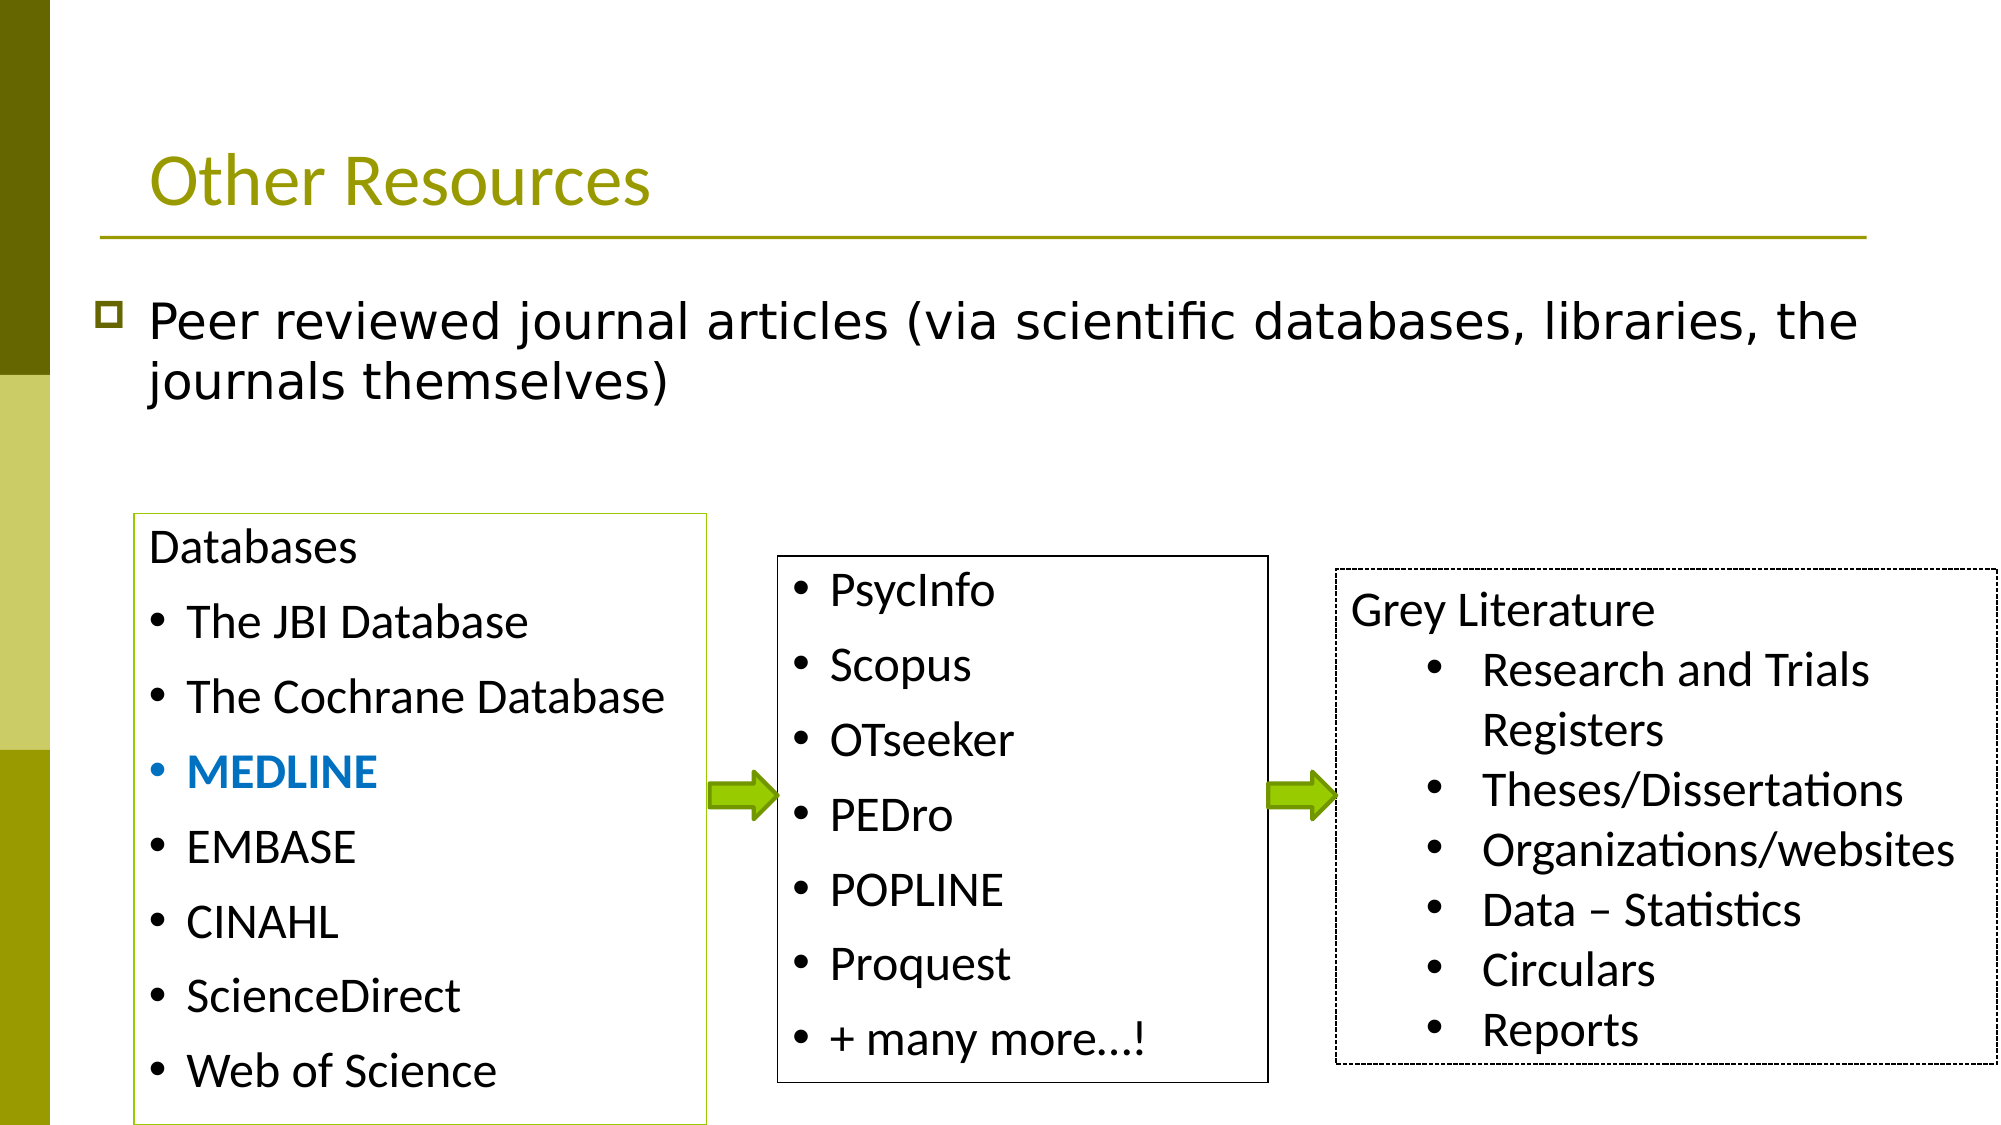

Other Resources
Peer reviewed journal articles (via scientific databases, libraries, the journals themselves)
Databases
The JBI Database
The Cochrane Database
MEDLINE
EMBASE
CINAHL
ScienceDirect
Web of Science

PsycInfo
Scopus
OTseeker
PEDro
POPLINE
Proquest
+ many more…!

Grey Literature
Research and Trials Registers
Theses/Dissertations
Organizations/websites
Data – Statistics
Circulars
Reports